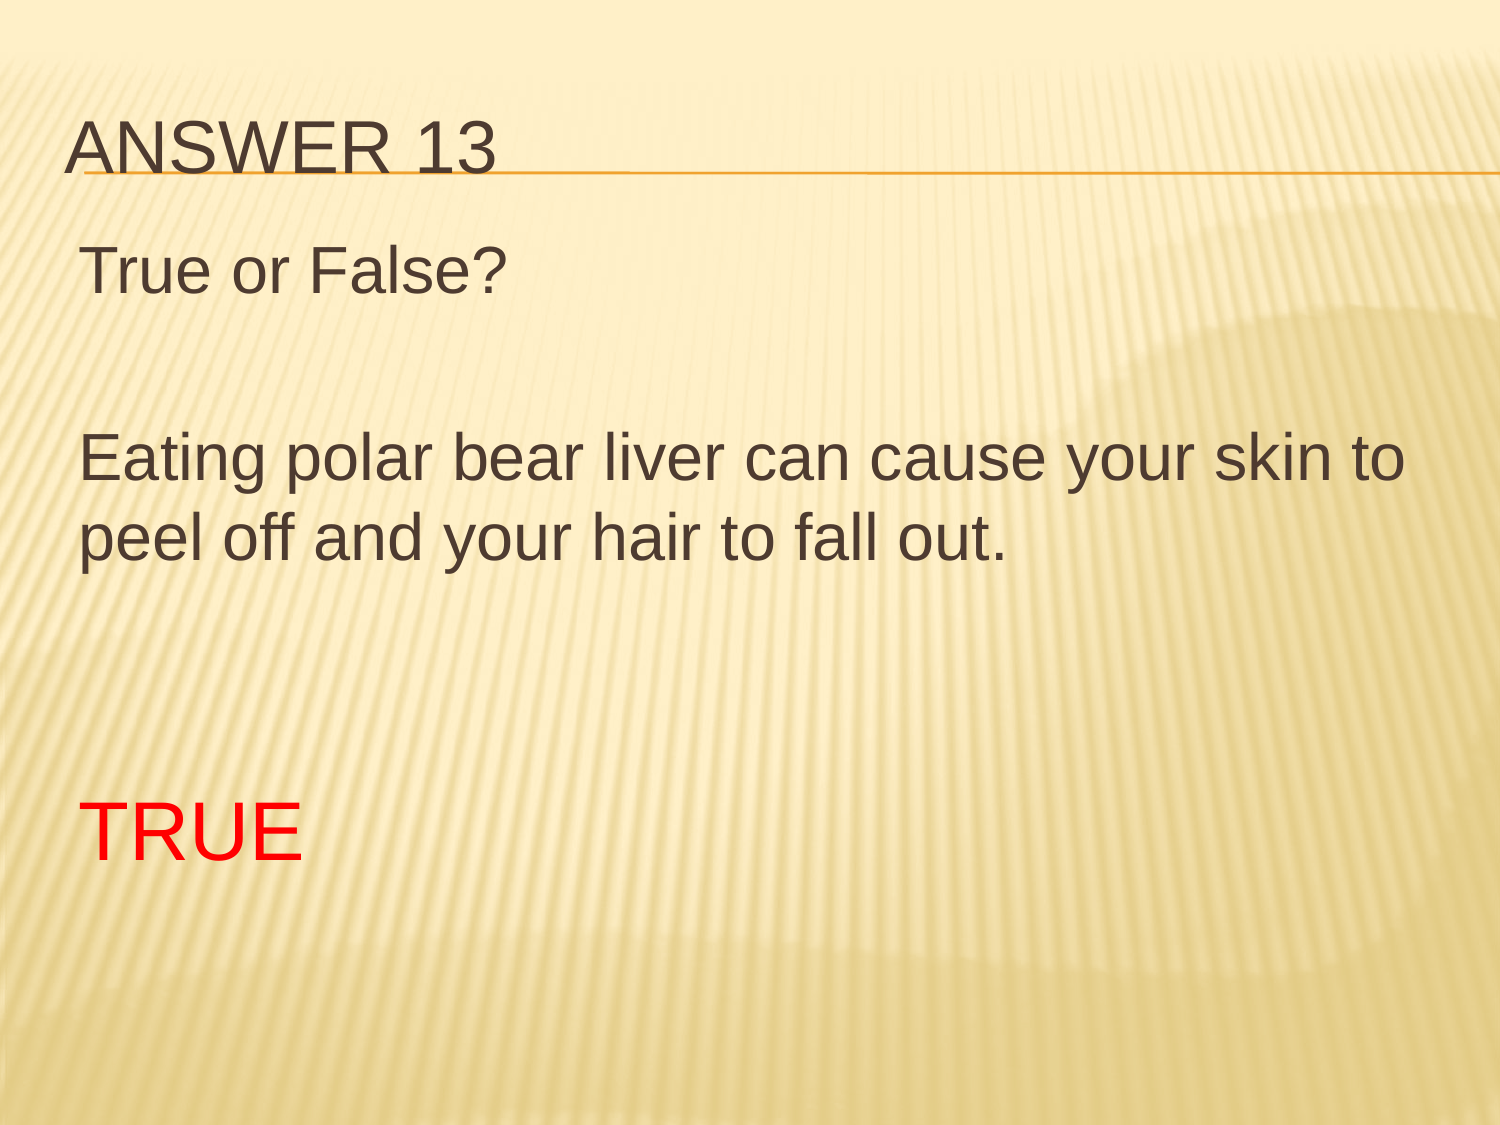

# Answer 13
True or False?

Eating polar bear liver can cause your skin to peel off and your hair to fall out.

TRUE